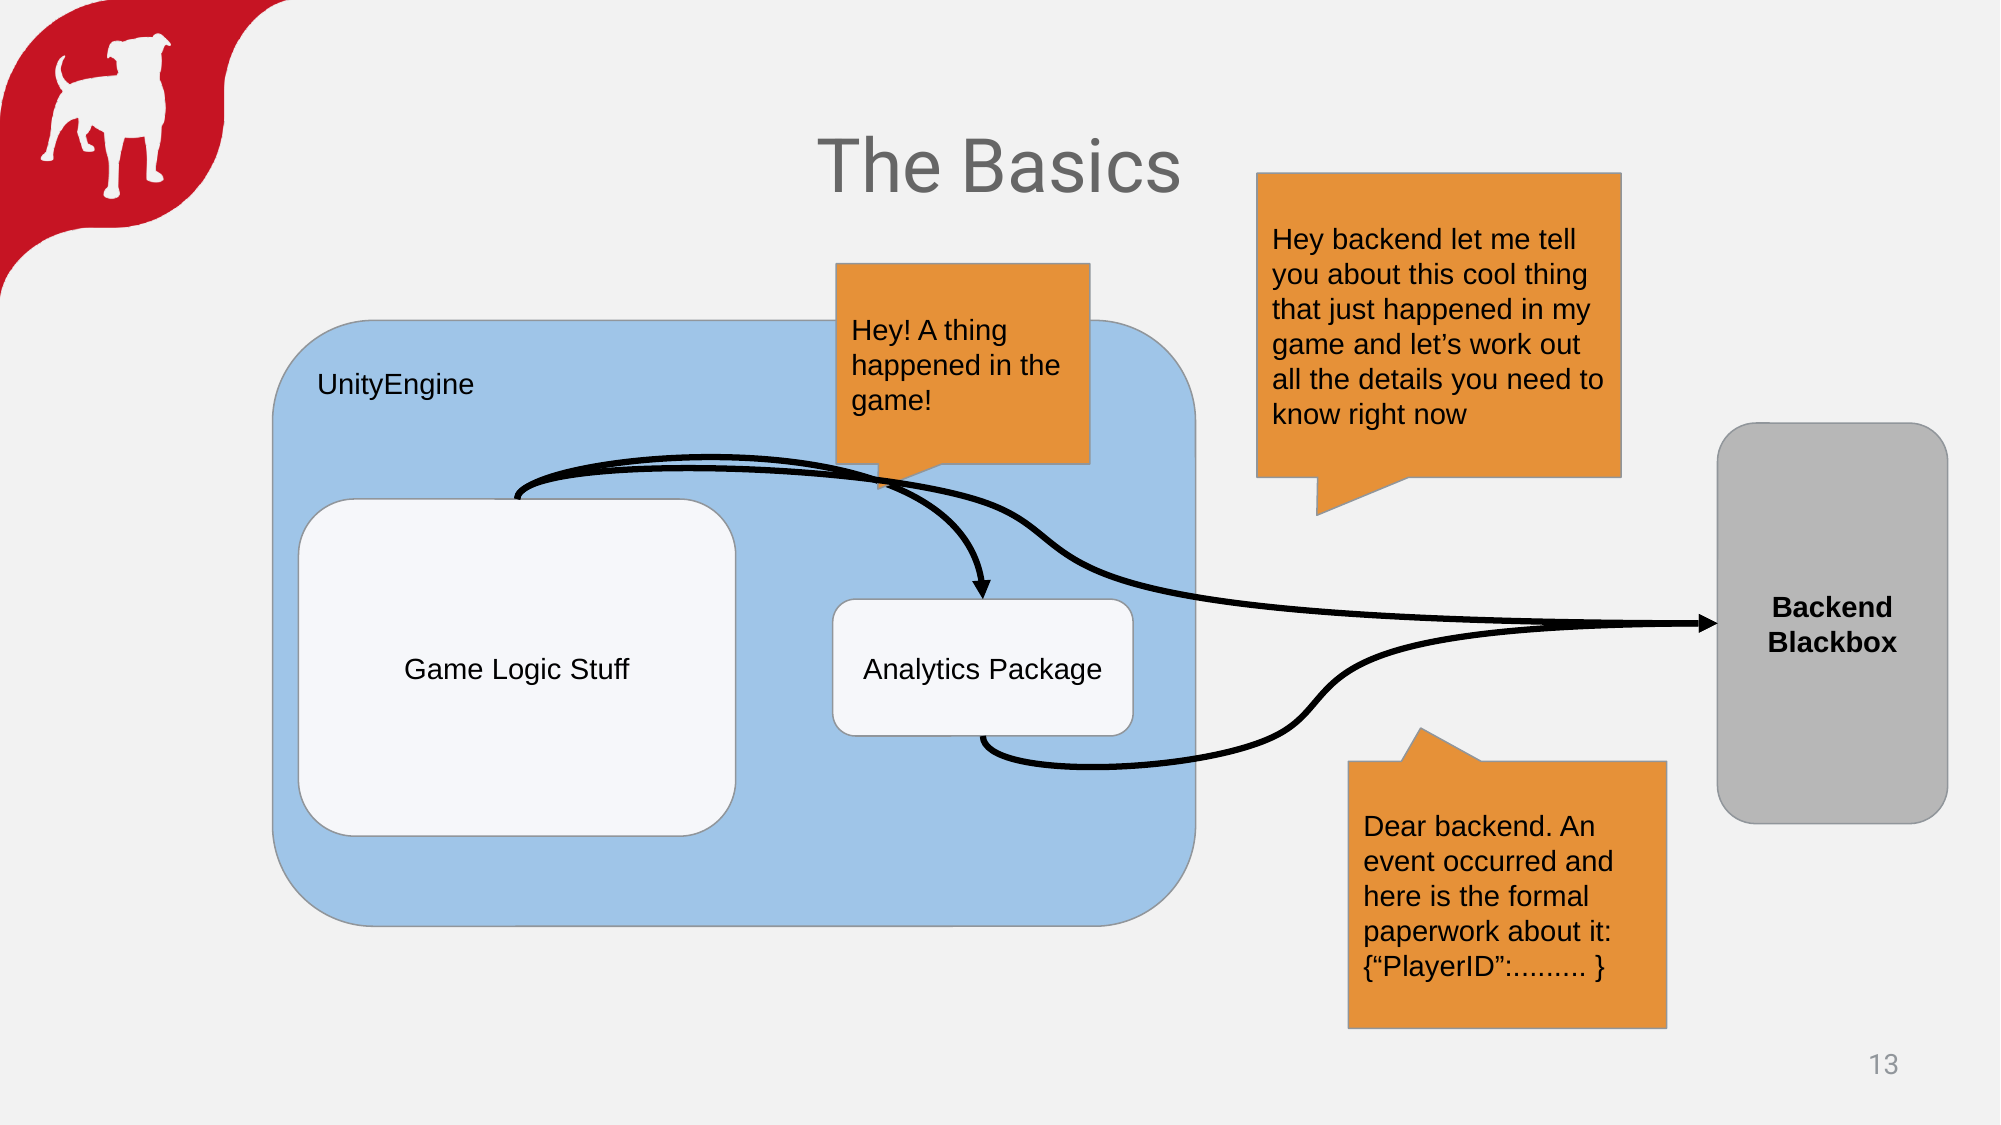

# The Basics
Hey backend let me tell you about this cool thing that just happened in my game and let’s work out all the details you need to know right now
Hey! A thing happened in the game!
UnityEngine
Backend Blackbox
Game Logic Stuff
Analytics Package
Dear backend. An event occurred and here is the formal paperwork about it:
{“PlayerID”:......... }
13